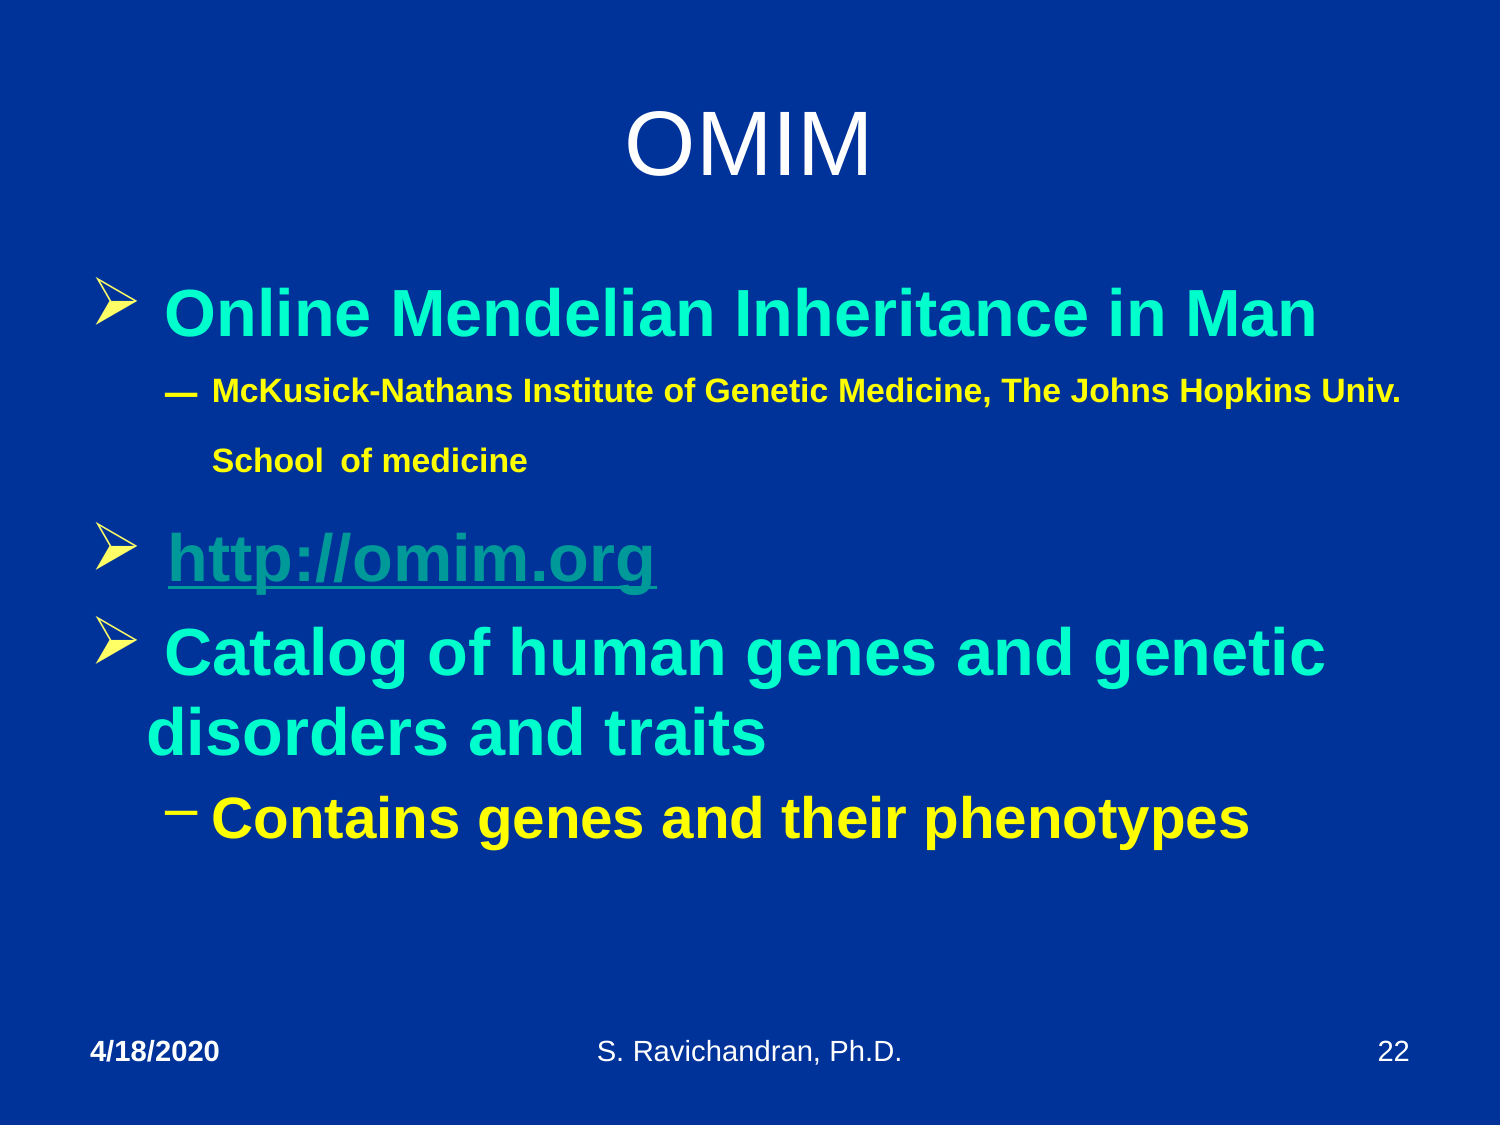

# OMIM
 Online Mendelian Inheritance in Man
McKusick-Nathans Institute of Genetic Medicine, The Johns Hopkins Univ. School of medicine
  http://omim.org
 Catalog of human genes and genetic disorders and traits
Contains genes and their phenotypes
4/18/2020
S. Ravichandran, Ph.D.
22